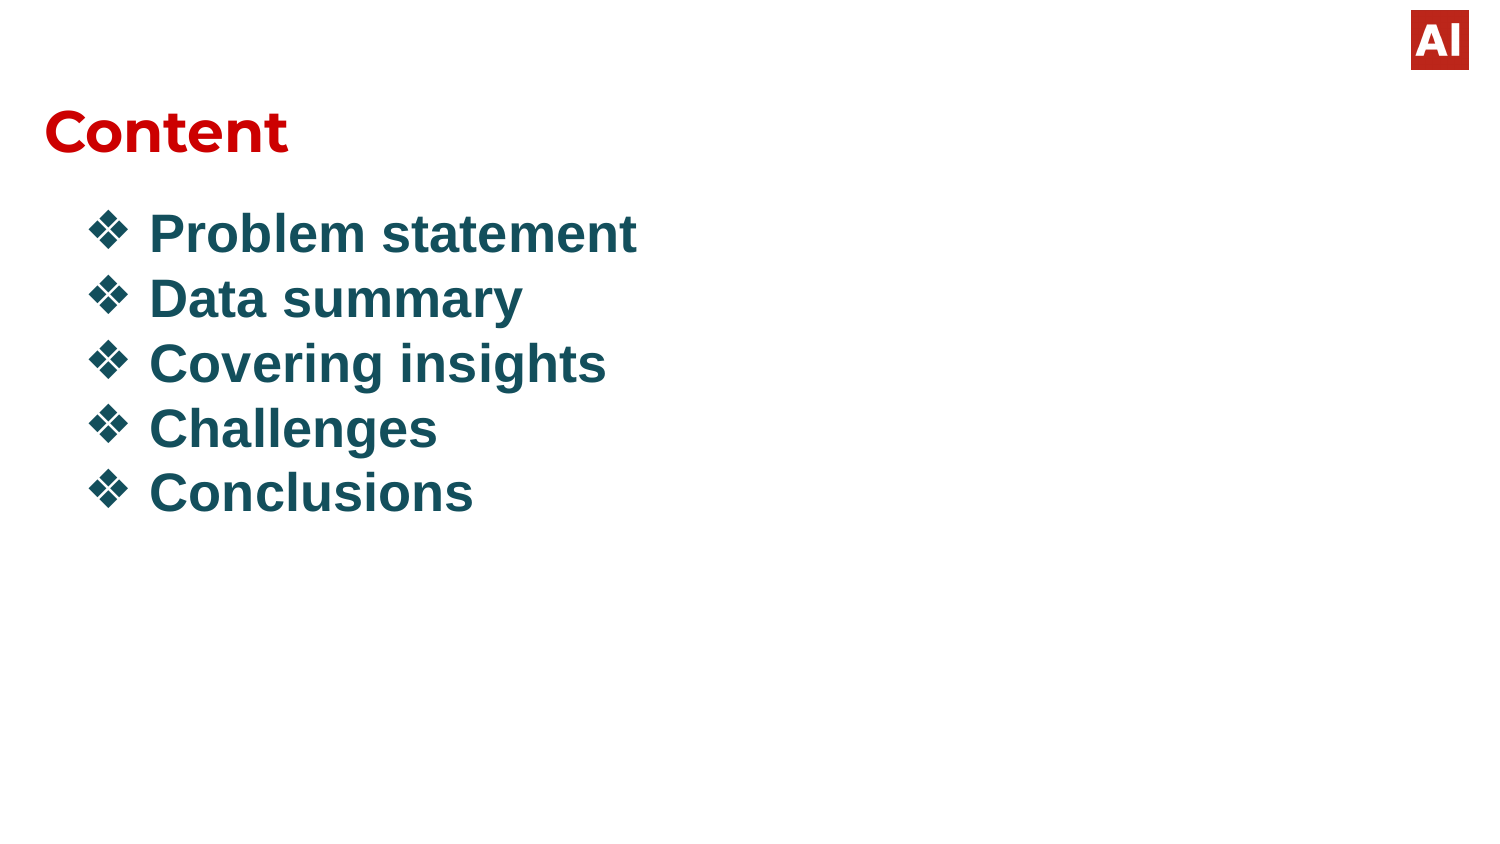

Content
Problem statement
Data summary
Covering insights
Challenges
Conclusions